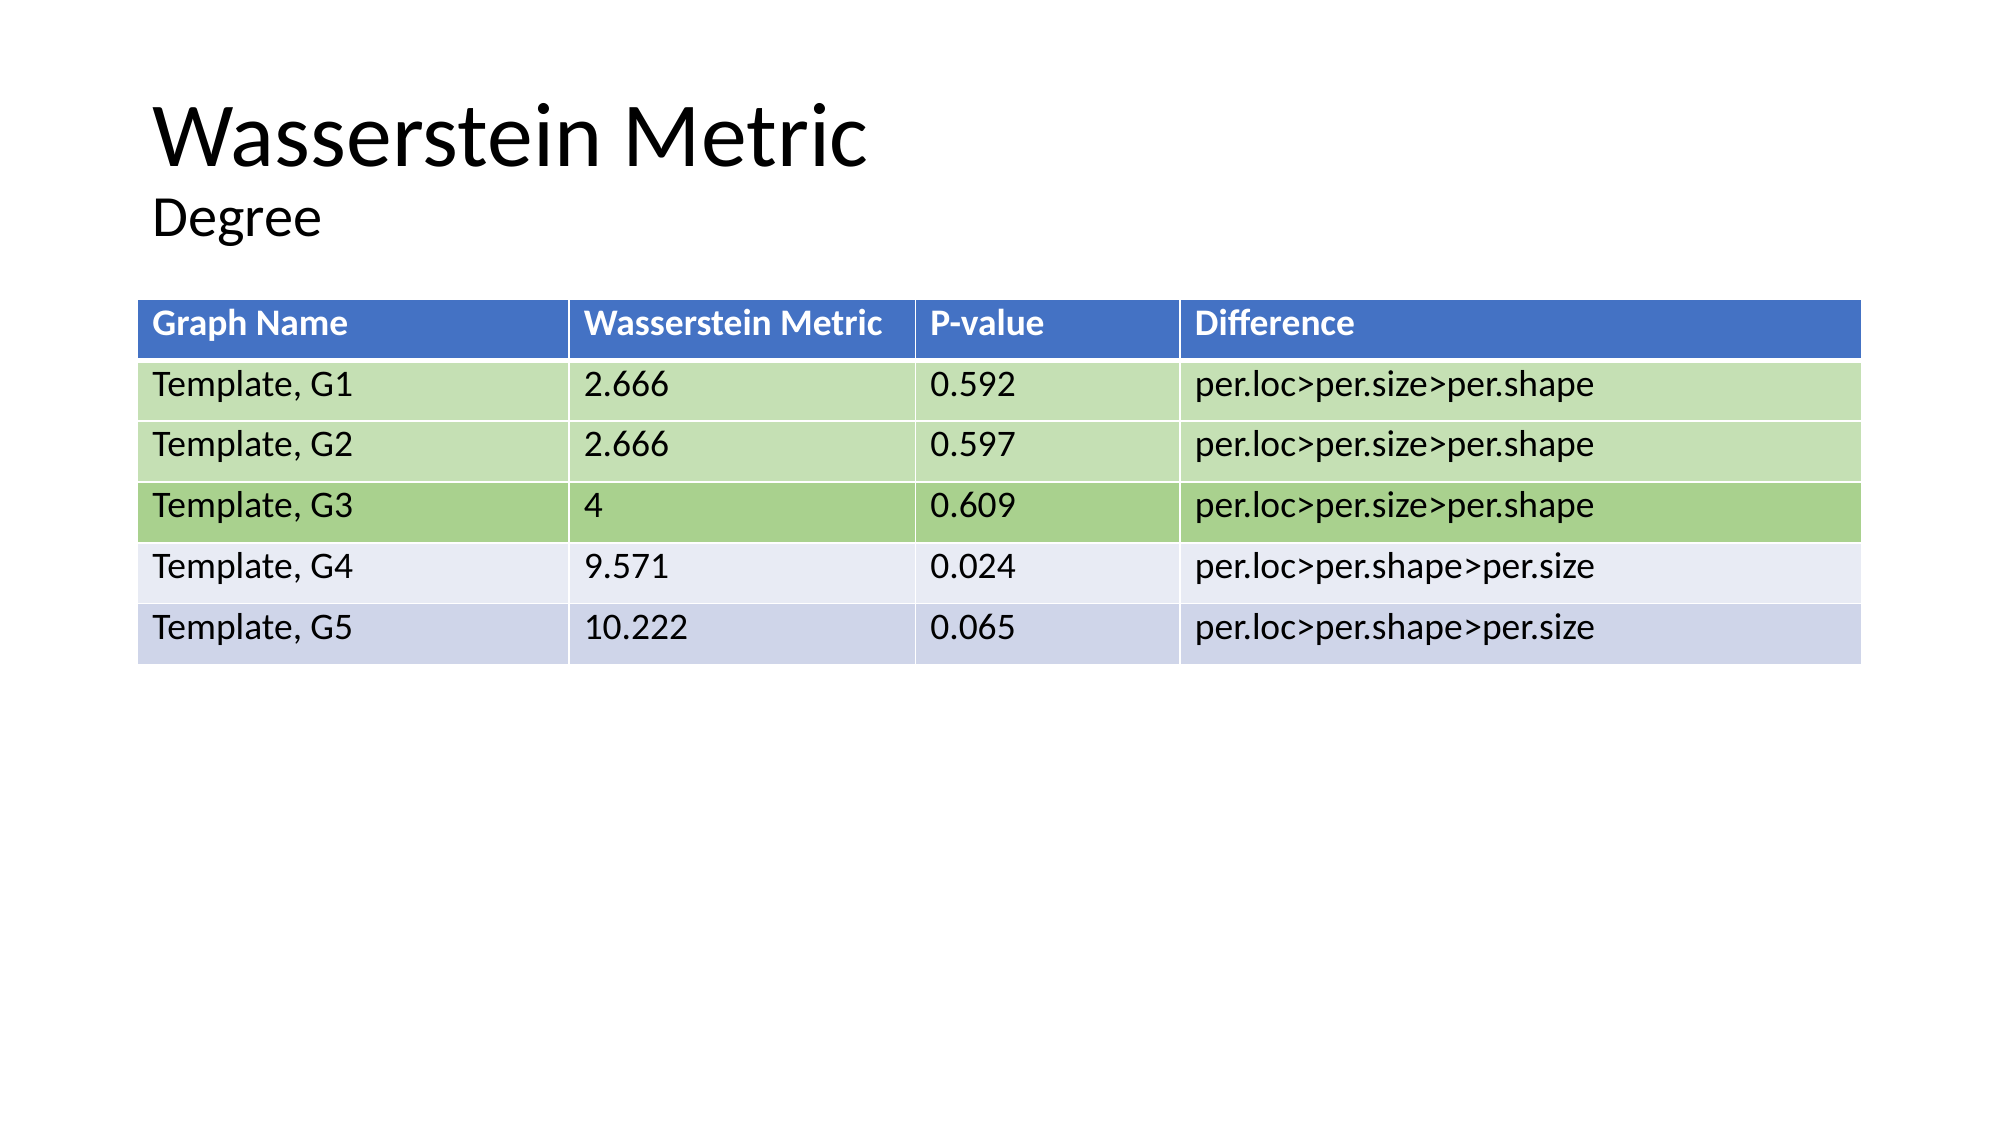

# Wasserstein Metric Degree
| Graph Name | Wasserstein Metric | P-value | Difference |
| --- | --- | --- | --- |
| Template, G1 | 2.666 | 0.592 | per.loc>per.size>per.shape |
| Template, G2 | 2.666 | 0.597 | per.loc>per.size>per.shape |
| Template, G3 | 4 | 0.609 | per.loc>per.size>per.shape |
| Template, G4 | 9.571 | 0.024 | per.loc>per.shape>per.size |
| Template, G5 | 10.222 | 0.065 | per.loc>per.shape>per.size |